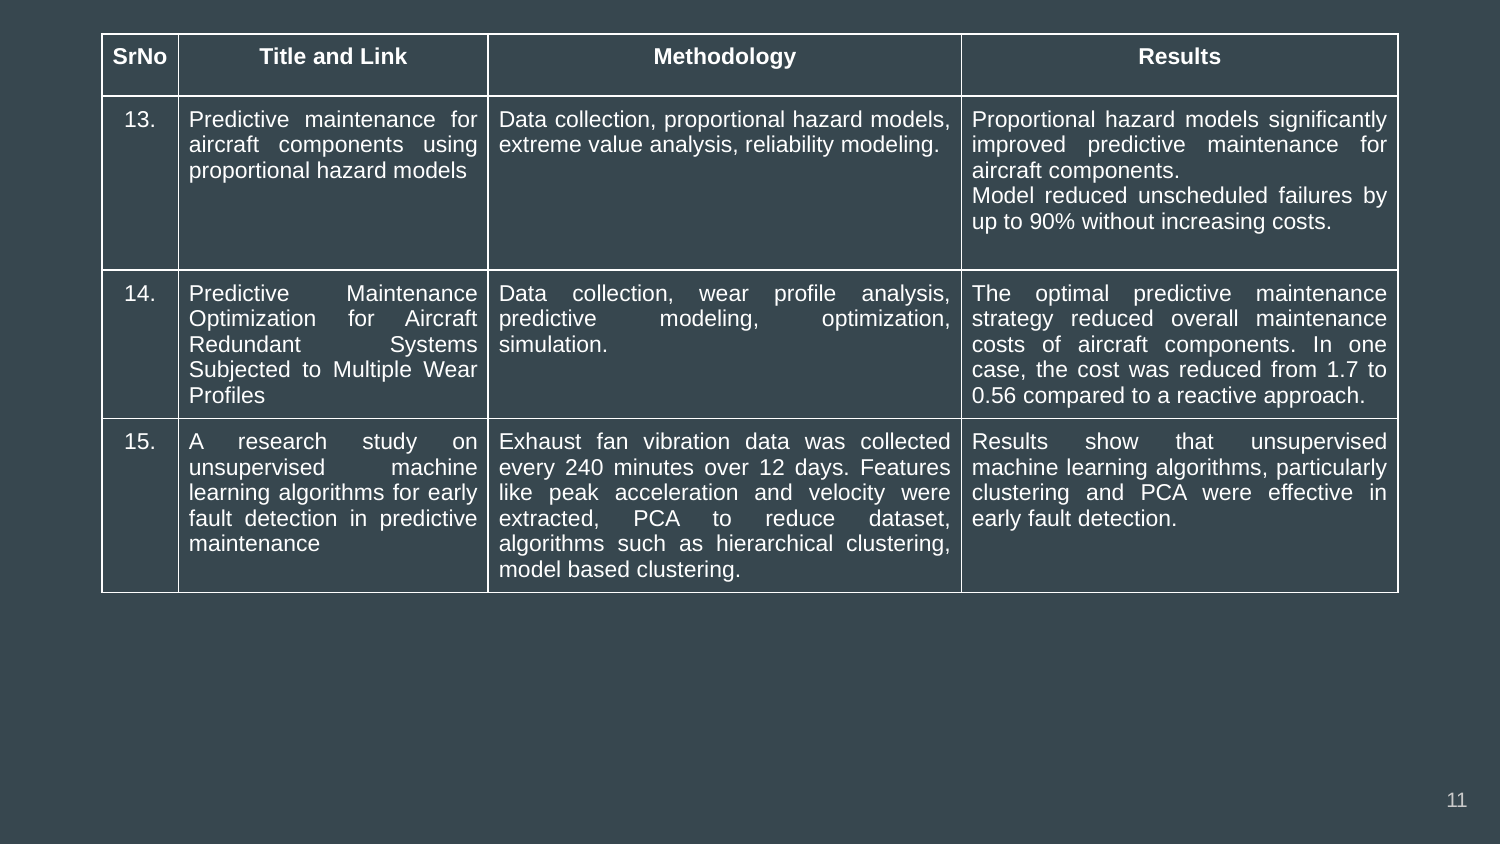

| SrNo | Title and Link | Methodology | Results |
| --- | --- | --- | --- |
| 13. | Predictive maintenance for aircraft components using proportional hazard models | Data collection, proportional hazard models, extreme value analysis, reliability modeling. | Proportional hazard models significantly improved predictive maintenance for aircraft components. Model reduced unscheduled failures by up to 90% without increasing costs. |
| 14. | Predictive Maintenance Optimization for Aircraft Redundant Systems Subjected to Multiple Wear Profiles | Data collection, wear profile analysis, predictive modeling, optimization, simulation. | The optimal predictive maintenance strategy reduced overall maintenance costs of aircraft components. In one case, the cost was reduced from 1.7 to 0.56 compared to a reactive approach. |
| 15. | A research study on unsupervised machine learning algorithms for early fault detection in predictive maintenance | Exhaust fan vibration data was collected every 240 minutes over 12 days. Features like peak acceleration and velocity were extracted, PCA to reduce dataset, algorithms such as hierarchical clustering, model based clustering. | Results show that unsupervised machine learning algorithms, particularly clustering and PCA were effective in early fault detection. |
11